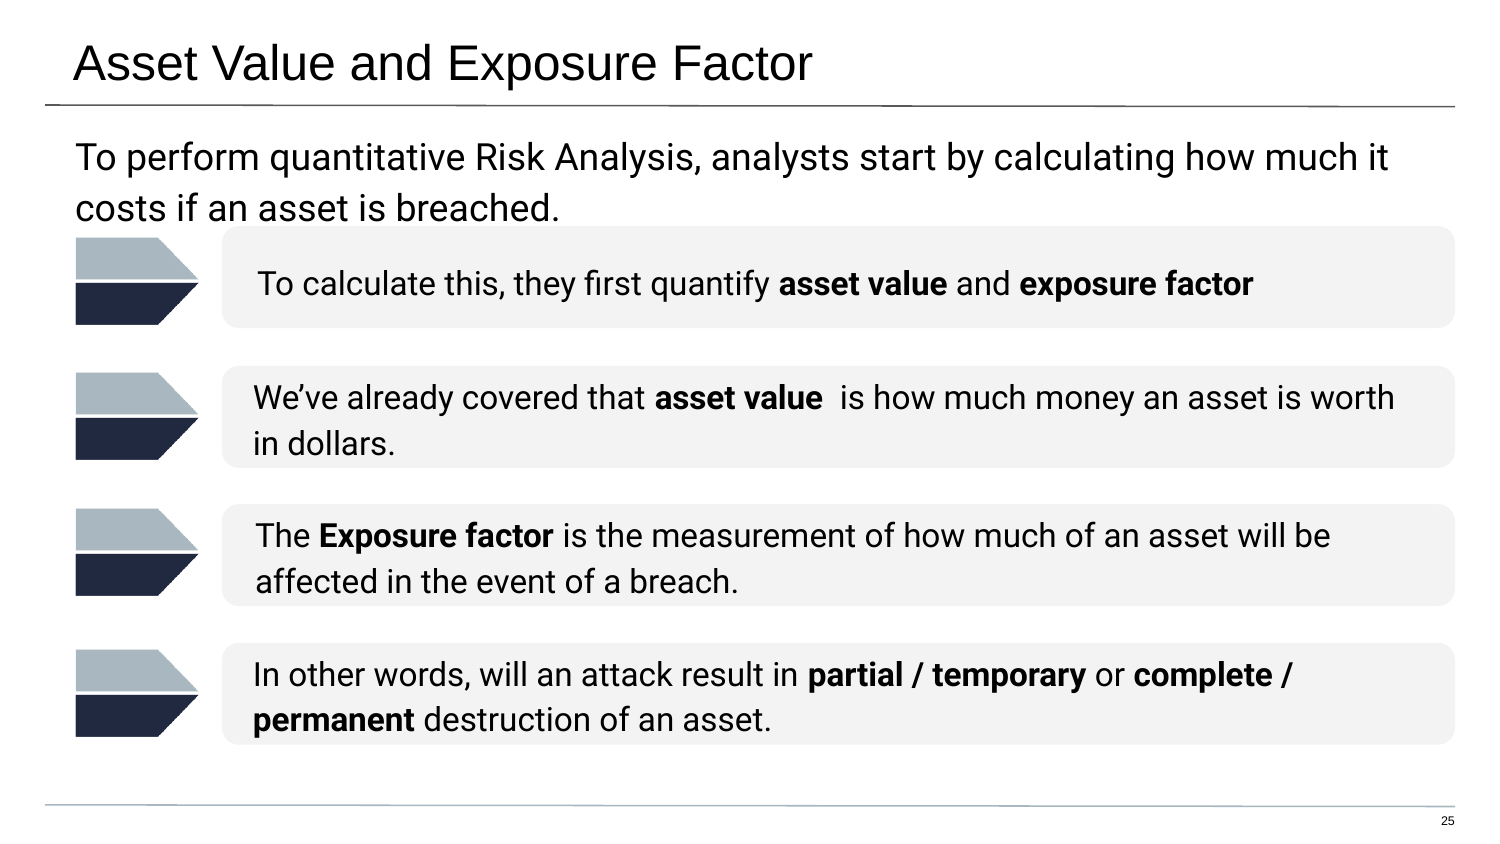

# Asset Value and Exposure Factor
To perform quantitative Risk Analysis, analysts start by calculating how much it costs if an asset is breached.
To calculate this, they first quantify asset value and exposure factor
We’ve already covered that asset value  is how much money an asset is worth in dollars.
The Exposure factor is the measurement of how much of an asset will be affected in the event of a breach.
In other words, will an attack result in partial / temporary or complete / permanent destruction of an asset.

25